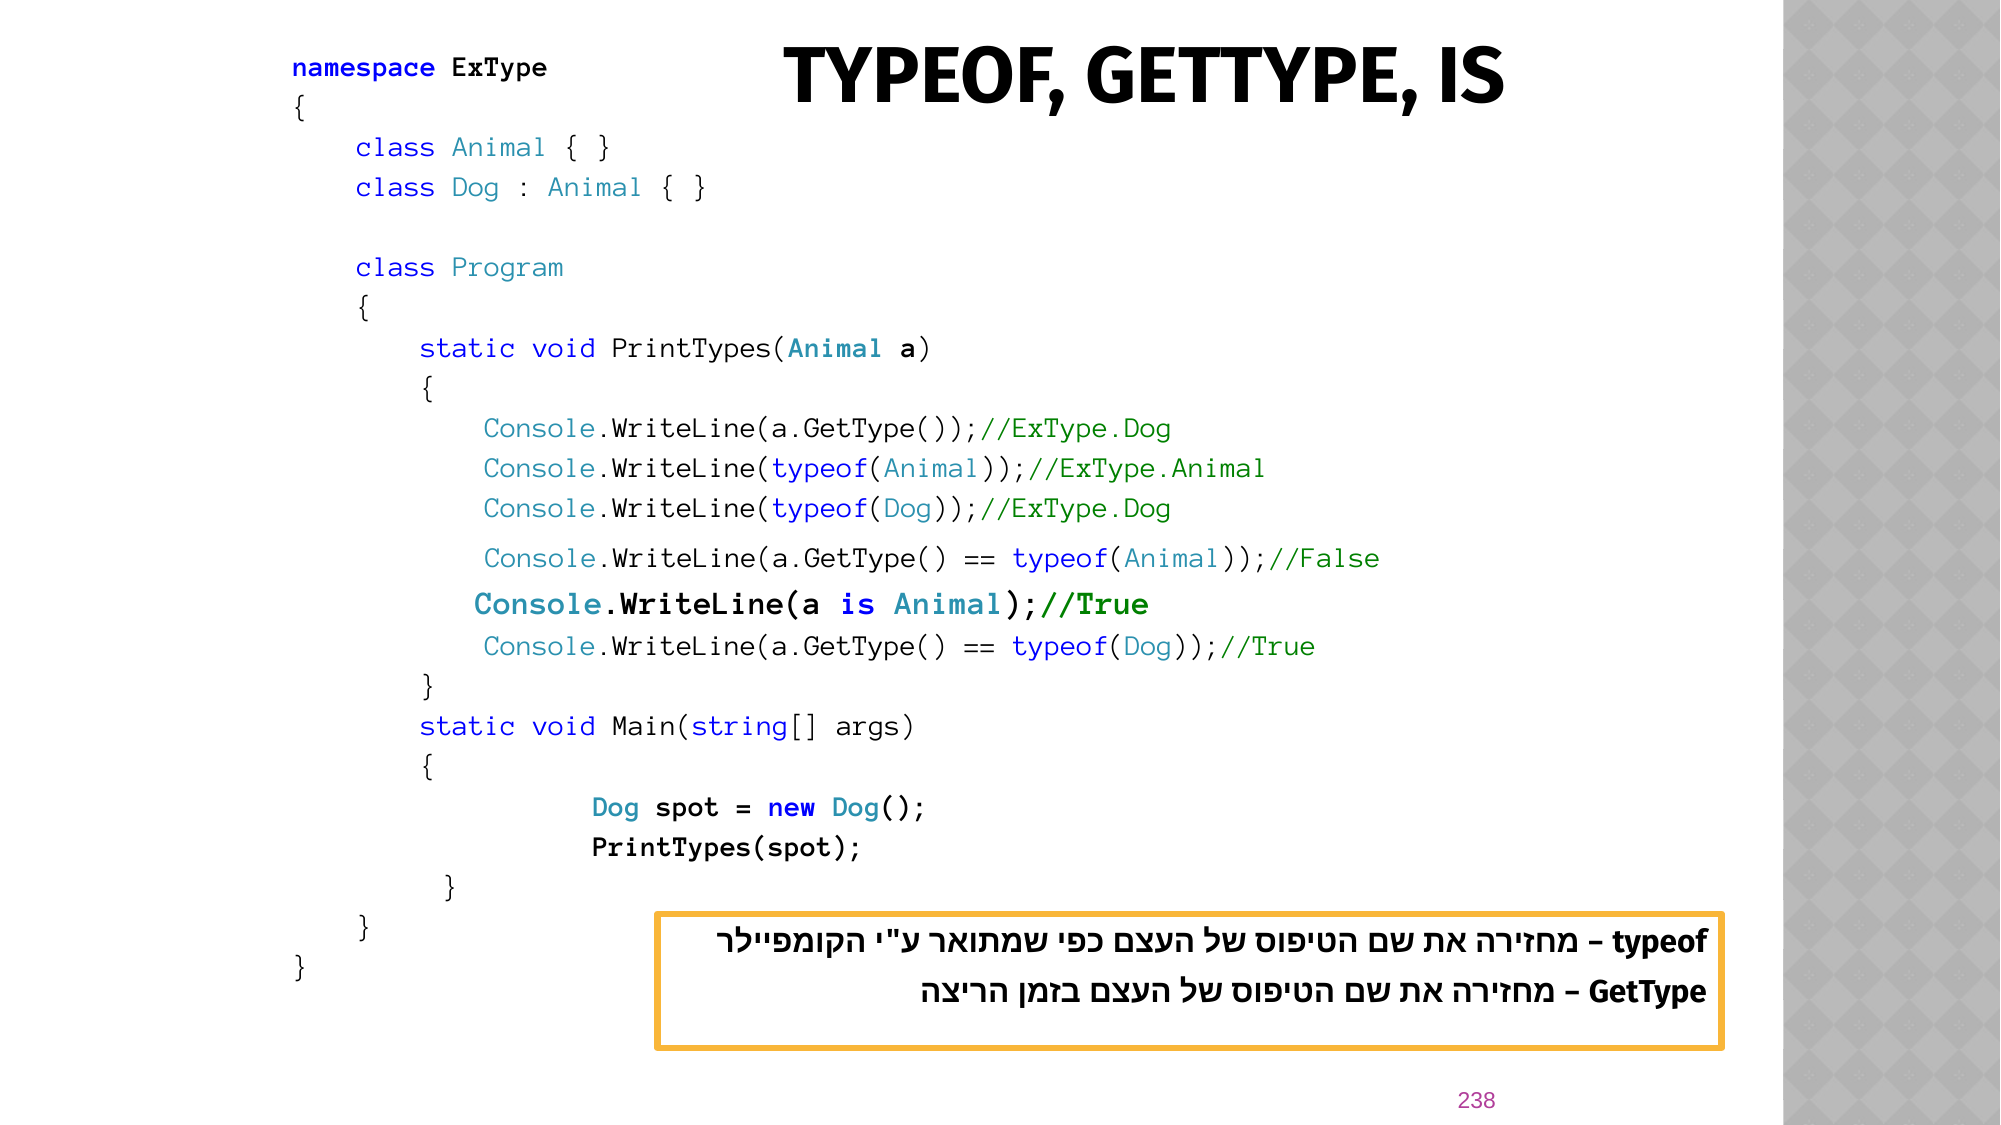

# tyPEOF, GETTYPE, IS
namespace ExType
{
    class Animal { }
    class Dog : Animal { }

    class Program
    {
        static void PrintTypes(Animal a)
        {
            Console.WriteLine(a.GetType());//ExType.Dog
            Console.WriteLine(typeof(Animal));//ExType.Animal
            Console.WriteLine(typeof(Dog));//ExType.Dog
	     Console.WriteLine(a.GetType() == typeof(Animal));//False
          Console.WriteLine(a is Animal);//True
            Console.WriteLine(a.GetType() == typeof(Dog));//True
        }
        static void Main(string[] args)
        {
		Dog spot = new Dog();
		PrintTypes(spot);
	}
    }
}

typeof – מחזירה את שם הטיפוס של העצם כפי שמתואר ע"י הקומפיילר
GetType – מחזירה את שם הטיפוס של העצם בזמן הריצה
238